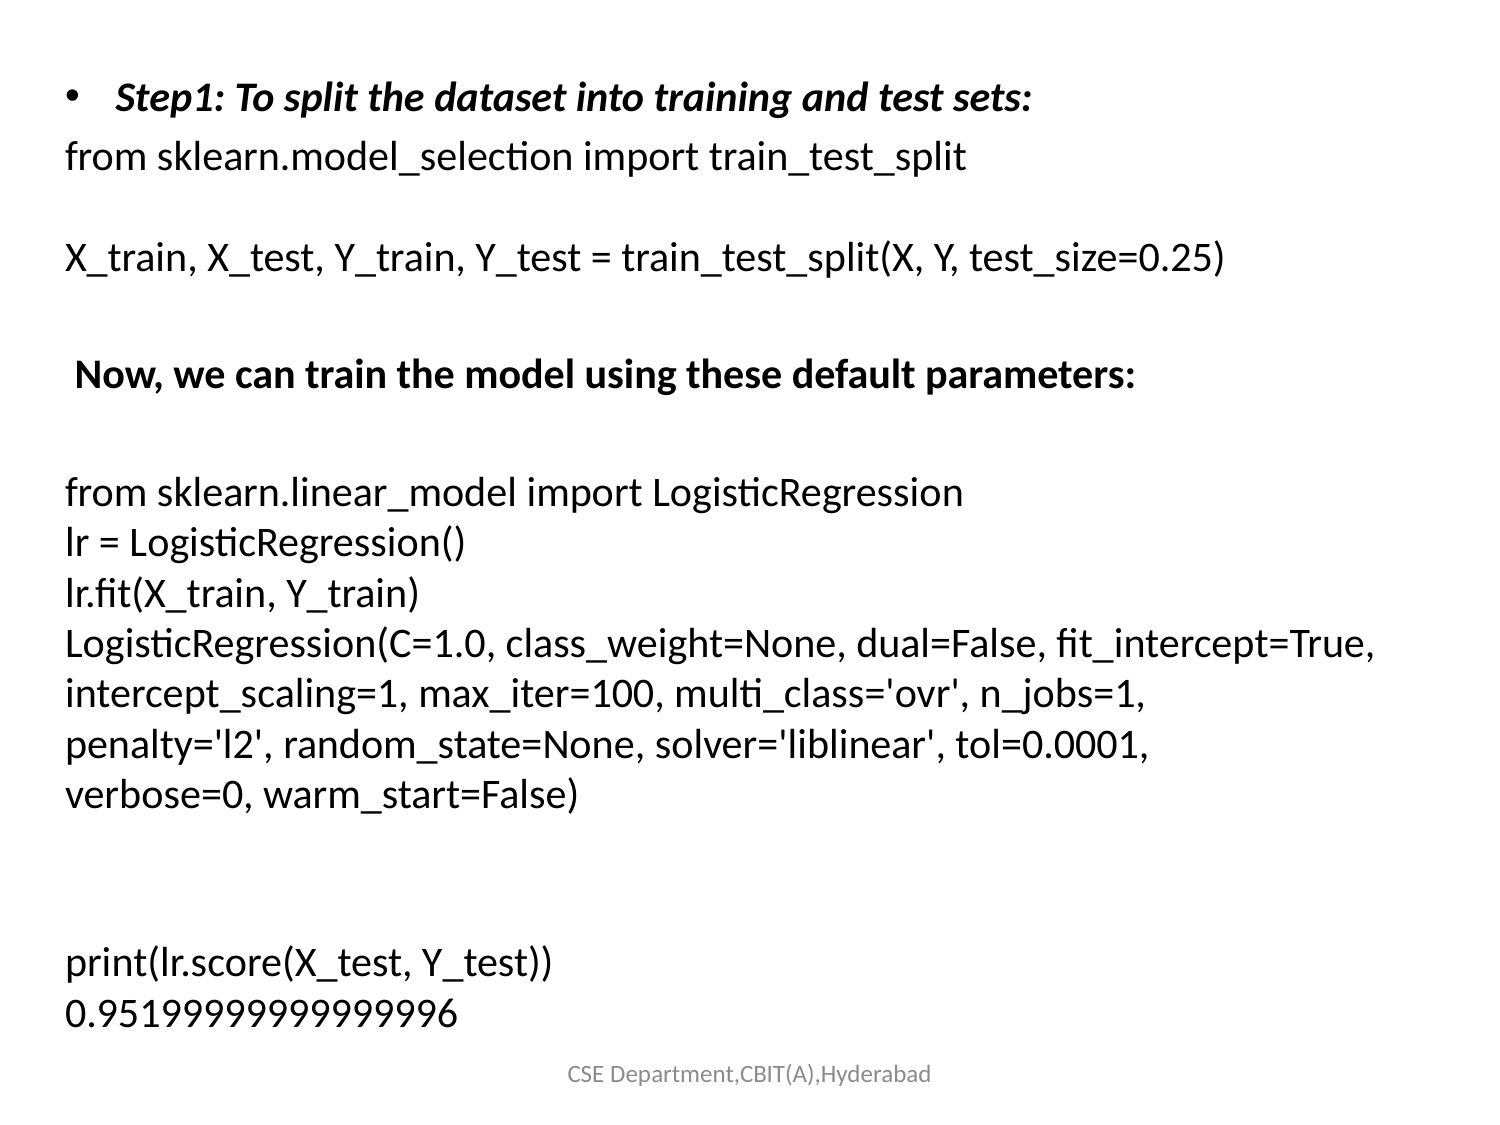

Step1: To split the dataset into training and test sets:
from sklearn.model_selection import train_test_split
X_train, X_test, Y_train, Y_test = train_test_split(X, Y, test_size=0.25)

 Now, we can train the model using these default parameters:

from sklearn.linear_model import LogisticRegression
lr = LogisticRegression()
lr.fit(X_train, Y_train)
LogisticRegression(C=1.0, class_weight=None, dual=False, fit_intercept=True,
intercept_scaling=1, max_iter=100, multi_class='ovr', n_jobs=1,
penalty='l2', random_state=None, solver='liblinear', tol=0.0001,
verbose=0, warm_start=False)

print(lr.score(X_test, Y_test))
0.95199999999999996
CSE Department,CBIT(A),Hyderabad